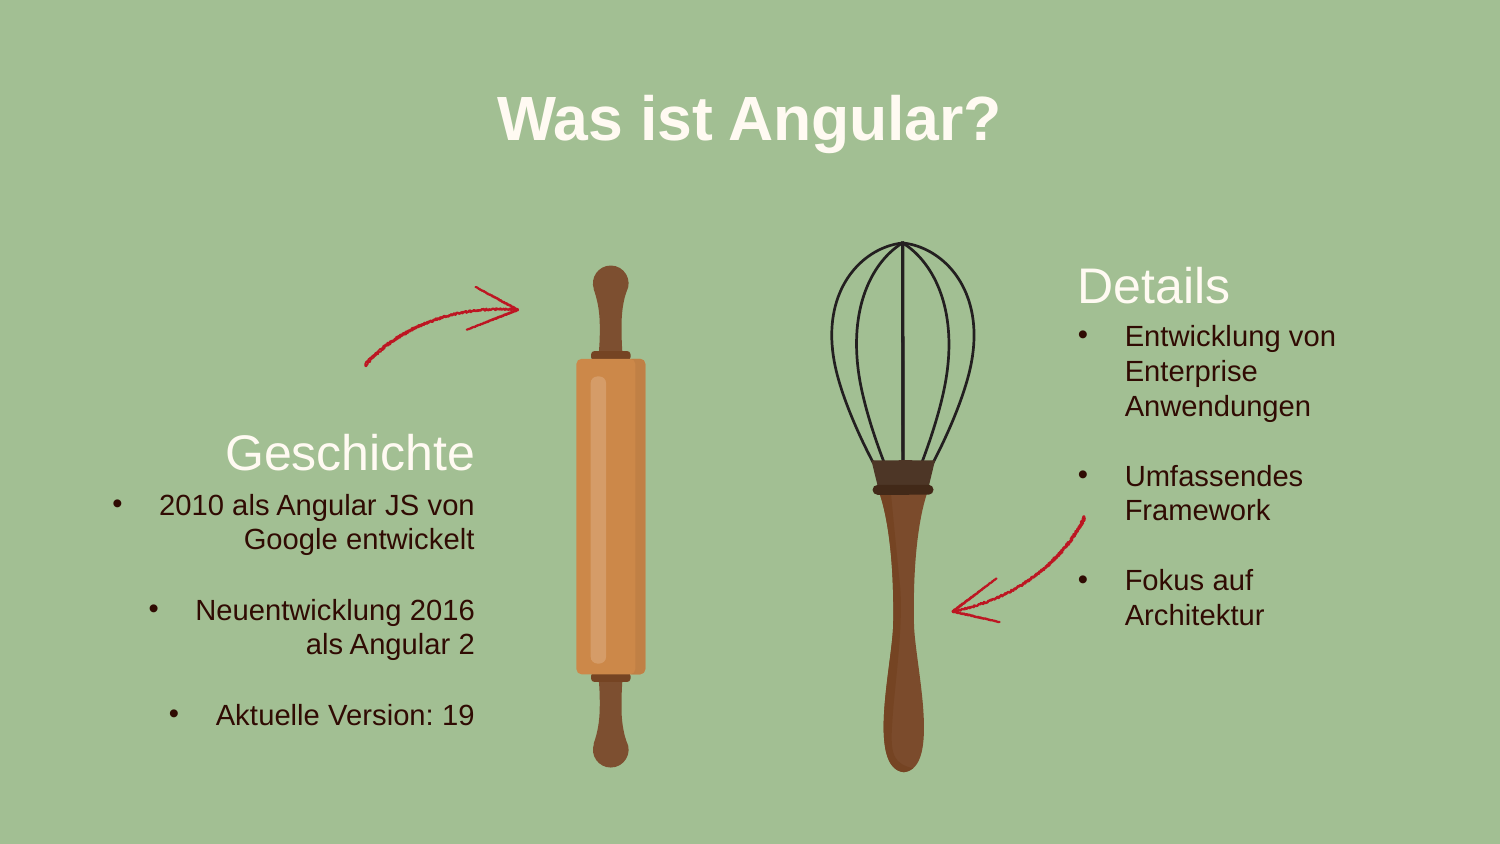

Was ist Angular?

# Details

Entwicklung von Enterprise Anwendungen

Umfassendes Framework

Fokus auf Architektur

Geschichte
2010 als Angular JS von Google entwickelt

Neuentwicklung 2016 als Angular 2

Aktuelle Version: 19